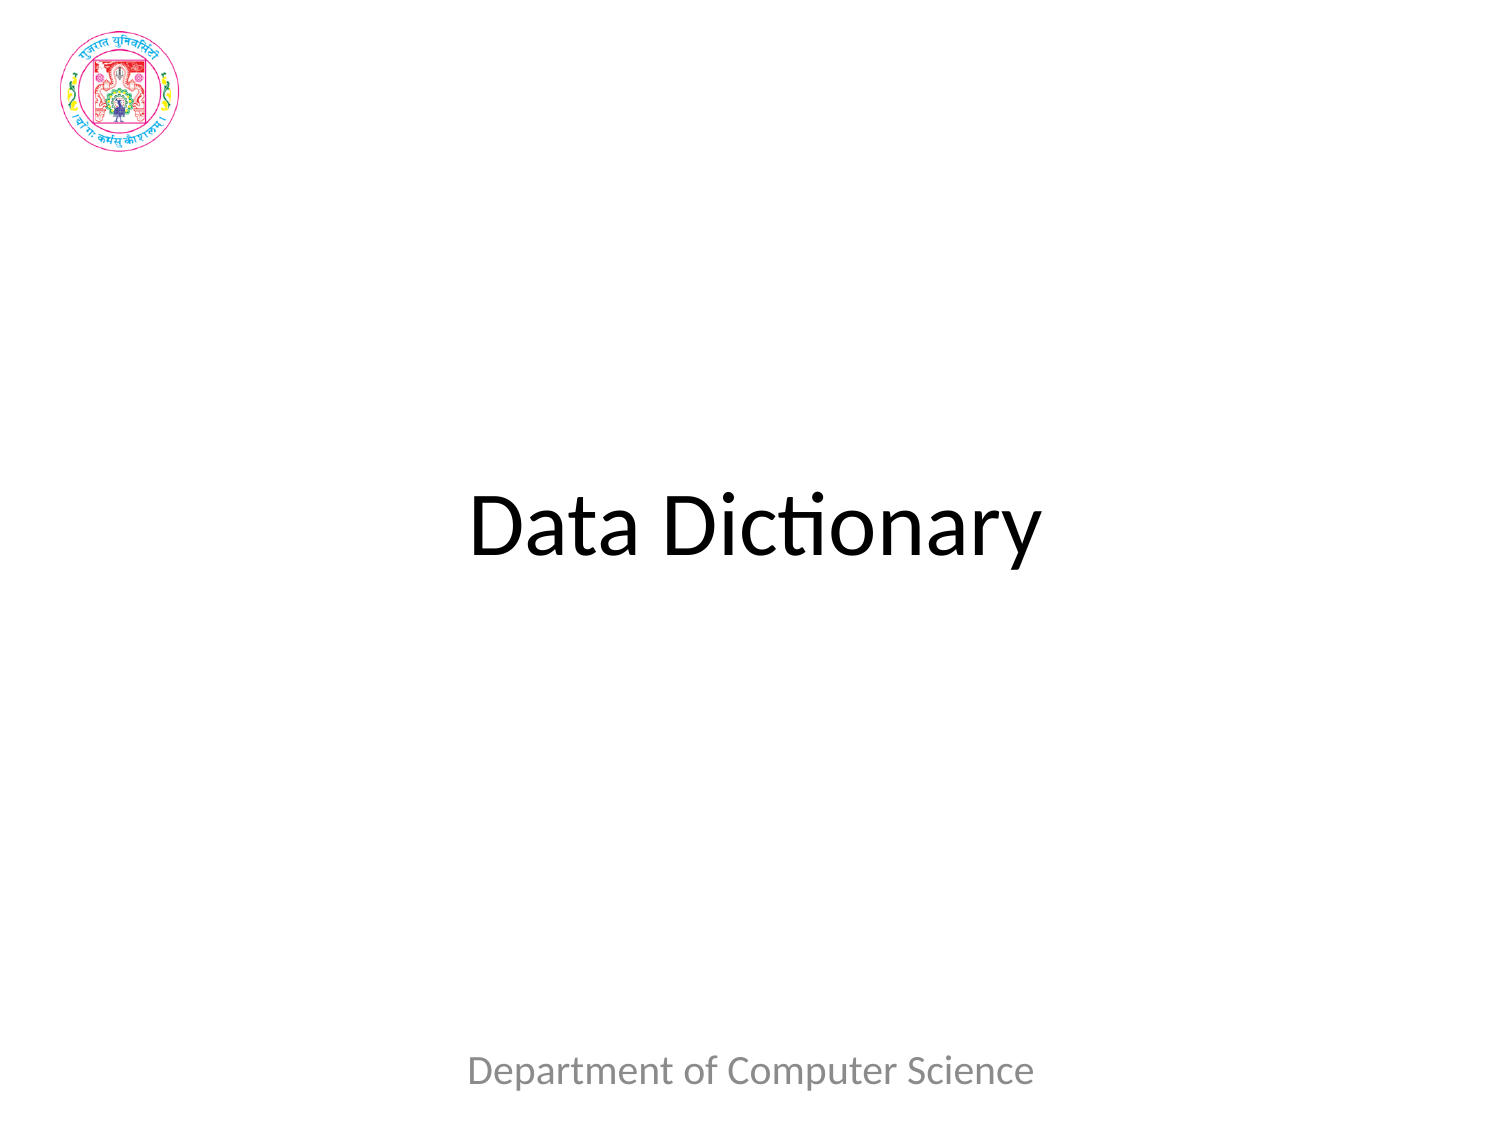

# Data Dictionary
Department of Computer Science
18